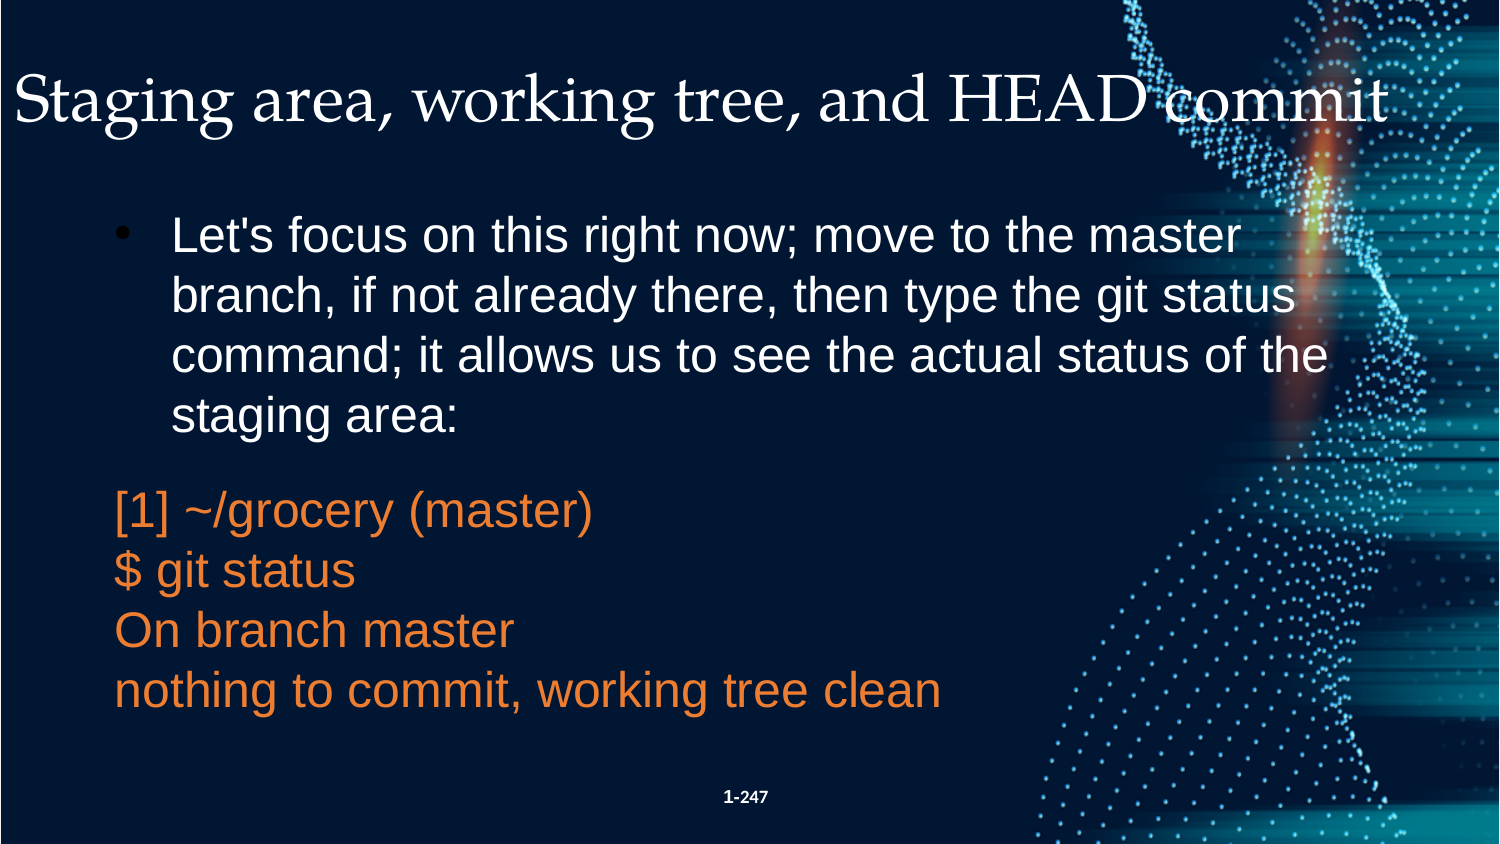

Staging area, working tree, and HEAD commit
Let's focus on this right now; move to the master branch, if not already there, then type the git status command; it allows us to see the actual status of the staging area:

[1] ~/grocery (master)
$ git status
On branch master
nothing to commit, working tree clean
1-247